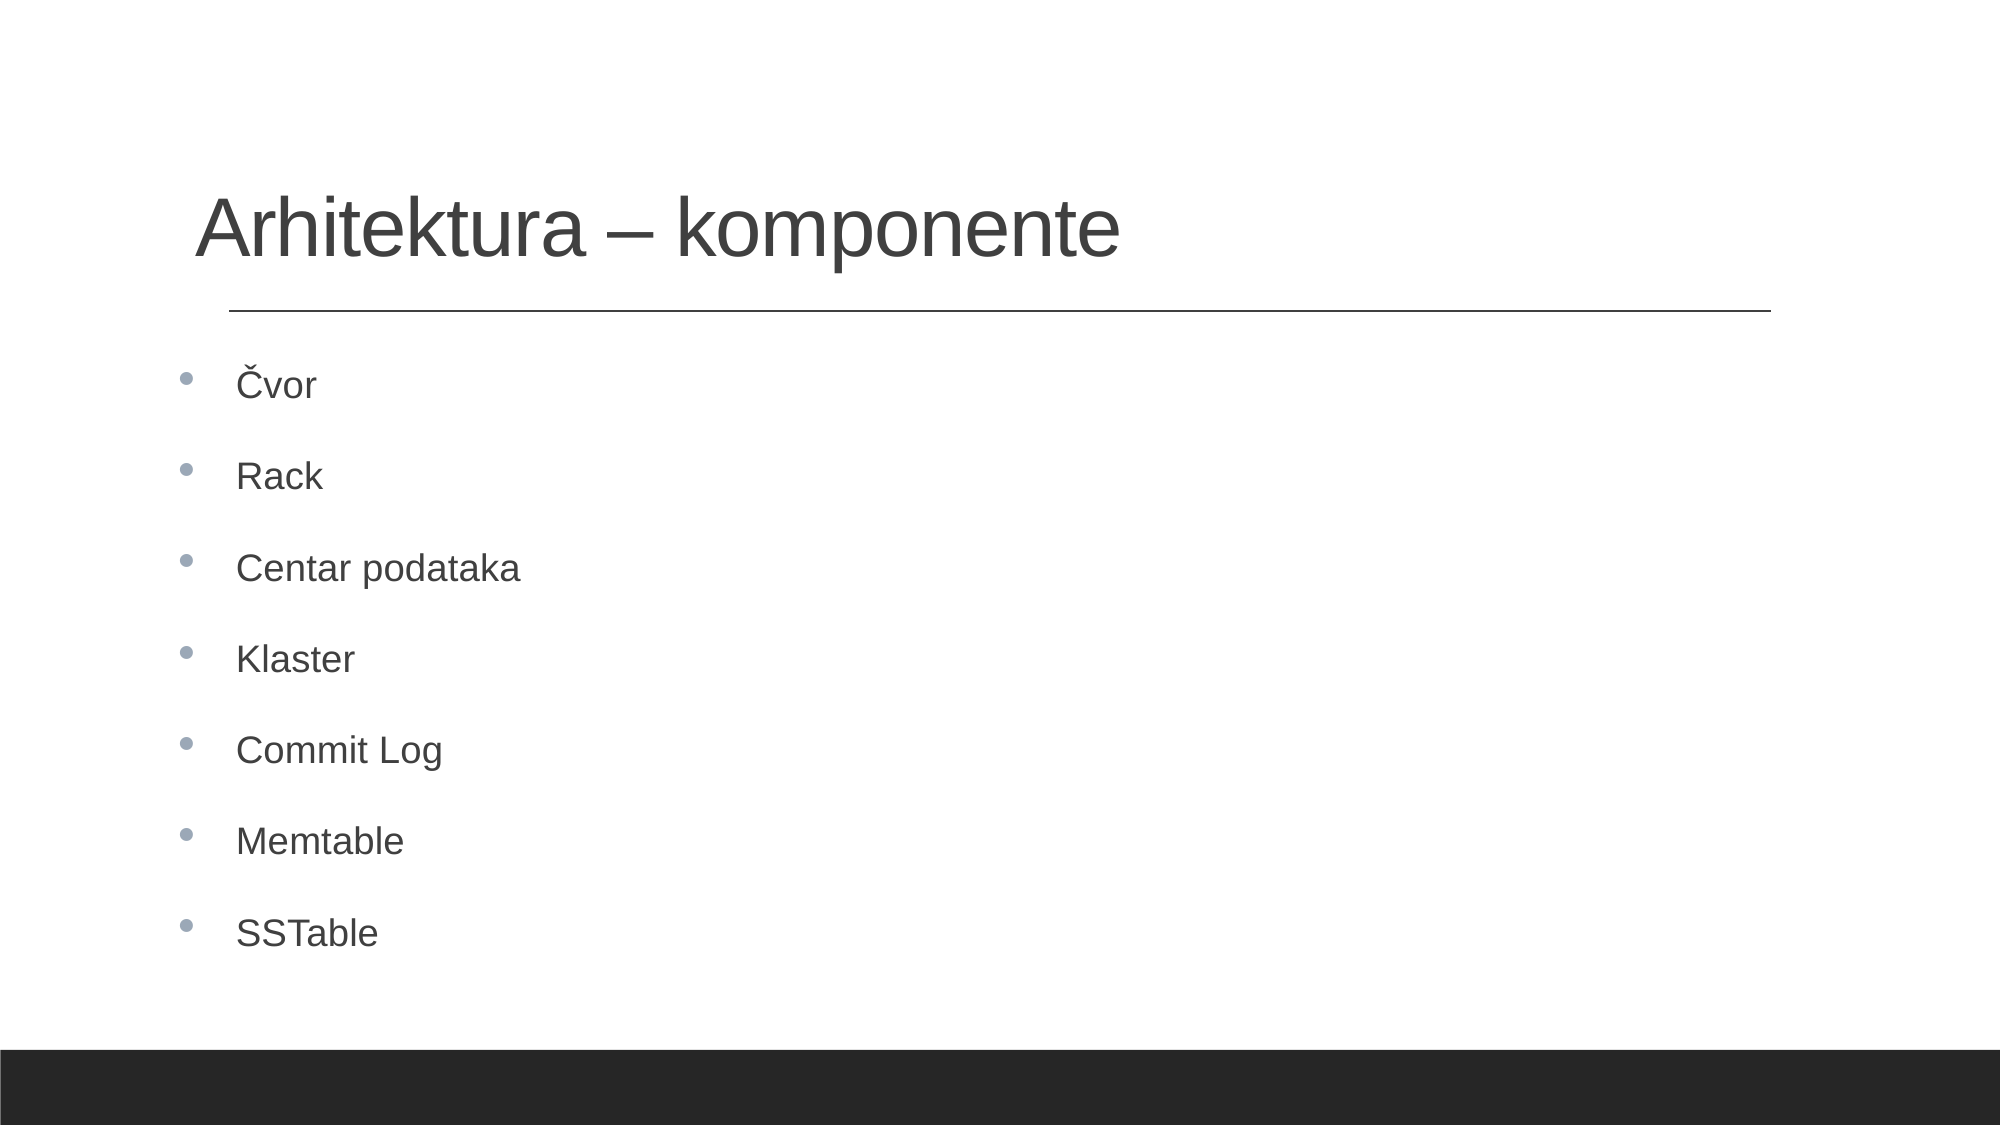

# Arhitektura – komponente

Čvor
Rack
Centar podataka
Klaster
Commit Log
Memtable
SSTable